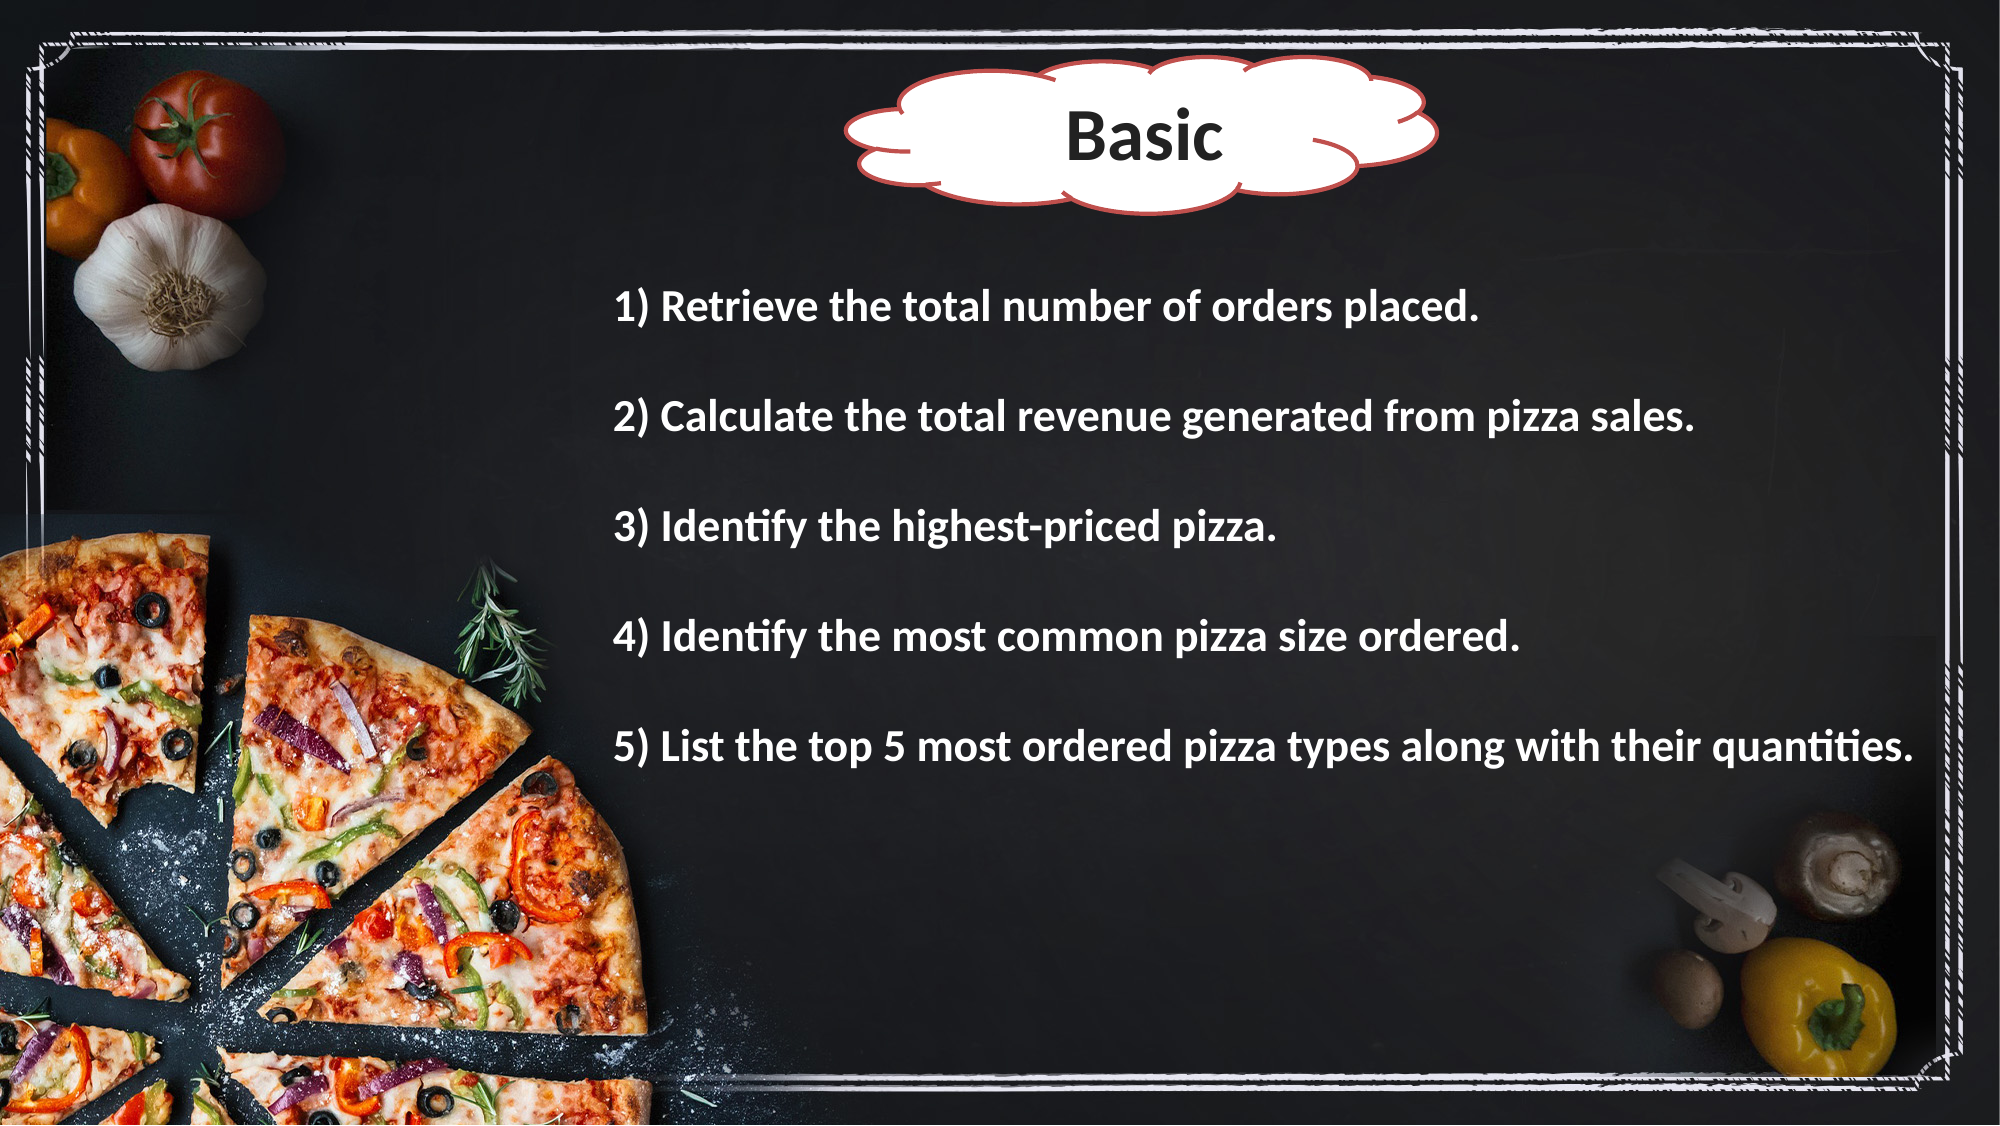

Basic
1) Retrieve the total number of orders placed.
2) Calculate the total revenue generated from pizza sales.
3) Identify the highest-priced pizza.
4) Identify the most common pizza size ordered.
5) List the top 5 most ordered pizza types along with their quantities.